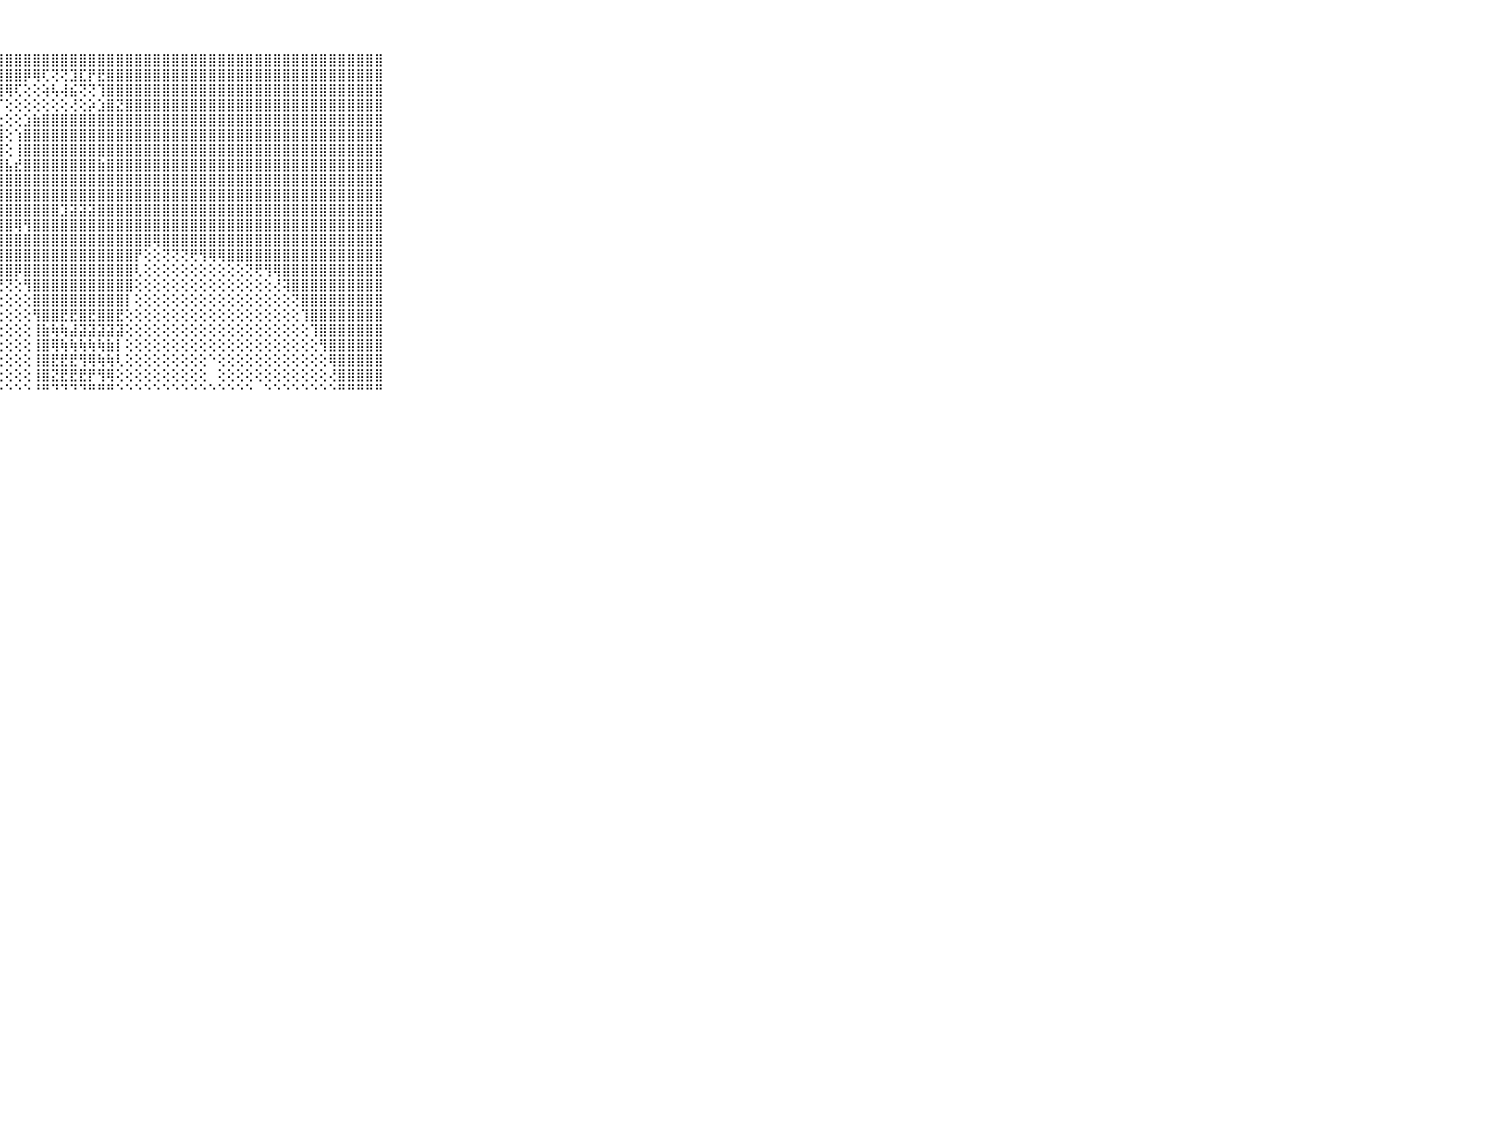

⠀⠀⠀⠀⠀⠀⠀⠀⠀⠀⠀⣿⣿⣿⣿⣿⣿⣿⣿⣿⣿⣿⣿⣿⣿⣿⣿⣿⣿⣿⣿⣿⣿⣿⣿⣿⣿⣿⣿⣿⣿⣿⣿⣿⣿⣿⣿⣿⣿⣿⣿⣿⣿⣿⣿⣿⣿⣿⣿⣿⣿⣿⣿⣿⣿⣿⣿⣿⣿⠀⠀⠀⠀⠀⠀⠀⠀⠀⠀⠀⠀
⠀⠀⠀⠀⠀⠀⠀⠀⠀⠀⠀⣿⣿⣿⣿⣿⣿⣿⣿⣿⣿⣿⣿⣿⣿⣿⣿⣿⣿⣿⡿⢿⢏⢝⢝⣹⣏⡟⣟⣿⣿⣿⣿⣿⣿⣿⣿⣿⣿⣿⣿⣿⣿⣿⣿⣿⣿⣿⣿⣿⣿⣿⣿⣿⣿⣿⣿⣿⣿⠀⠀⠀⠀⠀⠀⠀⠀⠀⠀⠀⠀
⠀⠀⠀⠀⠀⠀⠀⠀⠀⠀⠀⣿⣿⣿⣿⣿⣿⣿⣿⣿⣿⣿⣿⣿⣿⣿⣿⣿⢿⢏⢕⢕⢵⢧⢼⣮⢝⢝⢹⣿⣿⣿⣿⣿⣿⣿⣿⣿⣿⣿⣿⣿⣿⣿⣿⣿⣿⣿⣿⣿⣿⣿⣿⣿⣿⣿⣿⣿⣿⠀⠀⠀⠀⠀⠀⠀⠀⠀⠀⠀⠀
⠀⠀⠀⠀⠀⠀⠀⠀⠀⠀⠀⣿⣿⣿⣿⣿⣿⣿⣿⣿⣿⣿⣿⣿⣿⣿⣿⡏⢕⢕⢕⢕⢕⢕⢕⢜⢕⡵⣱⣿⣝⣿⣿⣿⣿⣿⣿⣿⣿⣿⣿⣿⣿⣿⣿⣿⣿⣿⣿⣿⣿⣿⣿⣿⣿⣿⣿⣿⣿⠀⠀⠀⠀⠀⠀⠀⠀⠀⠀⠀⠀
⠀⠀⠀⠀⠀⠀⠀⠀⠀⠀⠀⣿⣿⣿⣿⣿⣿⣿⣿⣿⣿⣿⣿⣿⣿⣿⣿⣕⢕⢕⣱⣷⣿⣿⣿⣿⣿⣿⣿⣿⣿⣿⣿⣿⣿⣿⣿⣿⣿⣿⣿⣿⣿⣿⣿⣿⣿⣿⣿⣿⣿⣿⣿⣿⣿⣿⣿⣿⣿⠀⠀⠀⠀⠀⠀⠀⠀⠀⠀⠀⠀
⠀⠀⠀⠀⠀⠀⠀⠀⠀⠀⠀⣿⣿⣿⣿⣿⣿⣿⣿⣿⣿⣿⣿⣿⣿⣿⣿⣿⢕⢱⣿⣿⣿⣿⣿⣿⣿⣿⣿⣿⣿⣿⣿⣿⣿⣿⣿⣿⣿⣿⣿⣿⣿⣿⣿⣿⣿⣿⣿⣿⣿⣿⣿⣿⣿⣿⣿⣿⣿⠀⠀⠀⠀⠀⠀⠀⠀⠀⠀⠀⠀
⠀⠀⠀⠀⠀⠀⠀⠀⠀⠀⠀⣿⣿⣿⣿⣿⣿⣿⣿⣿⣿⣿⣿⣿⣿⣿⣿⣿⢕⢸⣿⣿⣿⣿⣿⣿⣿⣿⣿⣿⣿⣿⣿⣿⣿⣿⣿⣿⣿⣿⣿⣿⣿⣿⣿⣿⣿⣿⣿⣿⣿⣿⣿⣿⣿⣿⣿⣿⣿⠀⠀⠀⠀⠀⠀⠀⠀⠀⠀⠀⠀
⠀⠀⠀⠀⠀⠀⠀⠀⠀⠀⠀⣿⣿⣿⣿⣿⣿⣿⣿⣿⣿⣿⣿⣿⣿⣿⣿⣿⣧⣞⣿⣿⣿⣿⣿⣿⣿⣿⣷⣿⣿⣿⣿⣿⣿⣿⣿⣿⣿⣿⣿⣿⣿⣿⣿⣿⣿⣿⣿⣿⣿⣿⣿⣿⣿⣿⣿⣿⣿⠀⠀⠀⠀⠀⠀⠀⠀⠀⠀⠀⠀
⠀⠀⠀⠀⠀⠀⠀⠀⠀⠀⠀⣿⣿⣿⣿⣿⣿⣿⣿⣿⣿⣿⣿⣿⣿⣿⣿⣿⣿⣿⣿⣿⣿⣿⣿⣿⣿⣿⣿⣿⣿⣿⣿⣿⣿⣿⣿⣿⣿⣿⣿⣿⣿⣿⣿⣿⣿⣿⣿⣿⣿⣿⣿⣿⣿⣿⣿⣿⣿⠀⠀⠀⠀⠀⠀⠀⠀⠀⠀⠀⠀
⠀⠀⠀⠀⠀⠀⠀⠀⠀⠀⠀⣿⣿⣿⣿⣿⣿⣿⣿⣿⣿⣿⣿⣿⣿⣿⣿⣿⣿⣿⣿⣿⣿⣿⣿⣿⣿⣿⣿⣿⣿⣿⣿⣿⣿⣿⣿⣿⣿⣿⣿⣿⣿⣿⣿⣿⣿⣿⣿⣿⣿⣿⣿⣿⣿⣿⣿⣿⣿⠀⠀⠀⠀⠀⠀⠀⠀⠀⠀⠀⠀
⠀⠀⠀⠀⠀⠀⠀⠀⠀⠀⠀⣿⣿⣿⣿⣿⣿⣿⣿⣿⣿⣿⣿⣿⣿⣿⣿⣿⣿⣿⣿⣿⣿⣿⣹⣽⣽⣽⣿⣿⣿⣿⣿⣿⣿⣿⣿⣿⣿⣿⣿⣿⣿⣿⣿⣿⣿⣿⣿⣿⣿⣿⣿⣿⣿⣿⣿⣿⣿⠀⠀⠀⠀⠀⠀⠀⠀⠀⠀⠀⠀
⠀⠀⠀⠀⠀⠀⠀⠀⠀⠀⠀⣿⣿⣿⣿⣿⣿⣿⣿⣿⣿⣿⣿⣿⣿⣿⣿⣿⣿⢿⢻⣿⣿⣿⣿⣿⣿⣿⣿⣿⣿⣿⣿⣿⣿⣿⣿⣿⣿⣿⣿⣿⣿⣿⣿⣿⣿⣿⣿⣿⣿⣿⣿⣿⣿⣿⣿⣿⣿⠀⠀⠀⠀⠀⠀⠀⠀⠀⠀⠀⠀
⠀⠀⠀⠀⠀⠀⠀⠀⠀⠀⠀⣿⣿⣿⣿⣿⣿⣿⣿⣿⣿⣿⣿⣿⣿⣿⣿⣿⣿⣿⣿⣿⣿⣿⣿⣿⣿⣿⣿⣿⣿⣿⣿⣿⢿⣿⣿⣿⣿⣿⣿⣿⣿⣿⣿⣿⣿⣿⣿⣿⣿⣿⣿⣿⣿⣿⣿⣿⣿⠀⠀⠀⠀⠀⠀⠀⠀⠀⠀⠀⠀
⠀⠀⠀⠀⠀⠀⠀⠀⠀⠀⠀⣿⣿⣿⣿⣿⣿⣿⣿⣿⣿⣿⣿⣿⣿⣿⣿⣿⣿⣿⣿⣿⣿⣿⣿⣿⣿⣿⣿⣿⣿⣿⡟⢕⢕⢝⢝⢝⢟⢻⢿⢿⣿⣿⣿⣿⣿⣿⣿⣿⣿⣿⣿⣿⣿⣿⣿⣿⣿⠀⠀⠀⠀⠀⠀⠀⠀⠀⠀⠀⠀
⠀⠀⠀⠀⠀⠀⠀⠀⠀⠀⠀⣿⣿⣿⣿⣿⣿⣿⣿⣿⣿⣿⣿⣿⣿⣿⣿⣿⣿⡿⣿⣿⣿⣿⣿⣿⣿⣿⣿⣿⣿⣿⢇⢕⢕⢕⢕⢕⢕⢕⢕⢕⢕⢕⢝⢟⢻⢿⣿⣿⣿⣿⣿⣿⣿⣿⣿⣿⣿⠀⠀⠀⠀⠀⠀⠀⠀⠀⠀⠀⠀
⠀⠀⠀⠀⠀⠀⠀⠀⠀⠀⠀⣿⣿⣿⣿⣿⣿⣿⣿⣿⣿⣿⣿⣿⣿⣿⡿⢟⢝⢕⢻⣿⣿⣿⣿⣿⣿⣿⣿⣿⣿⣿⢕⢕⢕⢕⢕⢕⢕⢕⢕⢕⢕⢕⢕⢕⢕⢜⢽⣿⣿⣿⣿⣿⣿⣿⣿⣿⣿⠀⠀⠀⠀⠀⠀⠀⠀⠀⠀⠀⠀
⠀⠀⠀⠀⠀⠀⠀⠀⠀⠀⠀⣿⣿⣿⣿⣿⣿⣿⣿⣿⣿⣿⡿⢟⢟⢝⢕⢕⢕⢕⢕⣿⣿⣿⣿⣿⣿⣿⣿⣿⣿⡇⢕⢕⢕⢕⢕⢕⢕⢕⢕⢕⢕⢕⢕⢕⢕⢕⢕⢝⣿⣿⣿⣿⣿⣿⣿⣿⣿⠀⠀⠀⠀⠀⠀⠀⠀⠀⠀⠀⠀
⠀⠀⠀⠀⠀⠀⠀⠀⠀⠀⠀⣿⣿⣿⣿⣿⣿⣿⣿⣿⡿⢟⢕⢕⢕⢕⢕⢕⢕⢕⢕⢻⣿⣿⣟⣟⣿⣟⣿⣿⣟⢕⢕⢕⢕⢕⢕⢕⢕⢕⢕⢕⢕⢕⢕⢕⢕⢕⢕⢕⢹⣿⣿⣿⣿⣿⣿⣿⣿⠀⠀⠀⠀⠀⠀⠀⠀⠀⠀⠀⠀
⠀⠀⠀⠀⠀⠀⠀⠀⠀⠀⠀⣿⣿⣿⣿⣿⣿⣿⣿⣿⡇⢕⢕⢕⢕⢕⢕⢕⢕⢕⢕⢸⣷⢷⢷⣼⣽⣽⣽⣽⣽⢕⢕⢕⢕⢕⢕⢕⢕⢕⢕⢕⢕⢕⢕⢕⢕⢕⢕⢕⢕⢹⣿⣿⣿⣿⣿⣿⣿⠀⠀⠀⠀⠀⠀⠀⠀⠀⠀⠀⠀
⠀⠀⠀⠀⠀⠀⠀⠀⠀⠀⠀⣿⣿⣿⣿⣿⡿⢾⢽⣿⢇⢕⢕⢕⢕⢕⢕⢕⢕⢕⢕⢸⣿⢿⢷⢷⢷⢷⢷⣷⡇⢕⢕⢕⢕⢕⢕⢕⢕⢕⢕⢕⢕⢕⢕⢕⢕⢕⢕⢕⢕⢕⢻⣿⣿⣿⣿⣿⣿⠀⠀⠀⠀⠀⠀⠀⠀⠀⠀⠀⠀
⠀⠀⠀⠀⠀⠀⠀⠀⠀⠀⠀⣿⣻⣿⣿⣟⡏⡕⢹⣿⢕⢕⢕⢕⢕⢕⢕⢕⢕⢕⢕⢸⣿⣟⣟⣟⢻⢿⢷⢷⢇⢕⢕⢕⢕⢕⢕⢕⢕⢕⠑⢕⢕⢕⢕⢕⢕⢕⢕⢕⢕⢕⢕⢿⣿⣿⣿⣿⣿⠀⠀⠀⠀⠀⠀⠀⠀⠀⠀⠀⠀
⠀⠀⠀⠀⠀⠀⠀⠀⠀⠀⠀⢜⢽⣿⣿⣿⡕⢕⣼⡏⢕⢕⢕⢕⢕⢕⢕⢕⢕⢕⢕⢸⣿⣝⣟⣟⣟⡟⢻⢿⢕⢕⢕⢕⢕⢕⢕⢕⢕⢕⠀⢕⢕⢕⢕⢕⢕⢕⢕⢕⢕⢕⢕⢜⣿⣿⣿⣿⣿⠀⠀⠀⠀⠀⠀⠀⠀⠀⠀⠀⠀
⠀⠀⠀⠀⠀⠀⠀⠀⠀⠀⠀⠑⠚⠛⠛⠛⠓⠛⠛⠃⠑⠘⠓⠑⠑⠑⠑⠑⠑⠑⠑⠘⠛⠙⠙⠙⠙⠛⠛⠛⠑⠑⠑⠑⠑⠑⠑⠑⠑⠑⠑⠑⠑⠑⠑⠀⠑⠑⠑⠑⠑⠑⠑⠑⠛⠛⠛⠛⠛⠀⠀⠀⠀⠀⠀⠀⠀⠀⠀⠀⠀